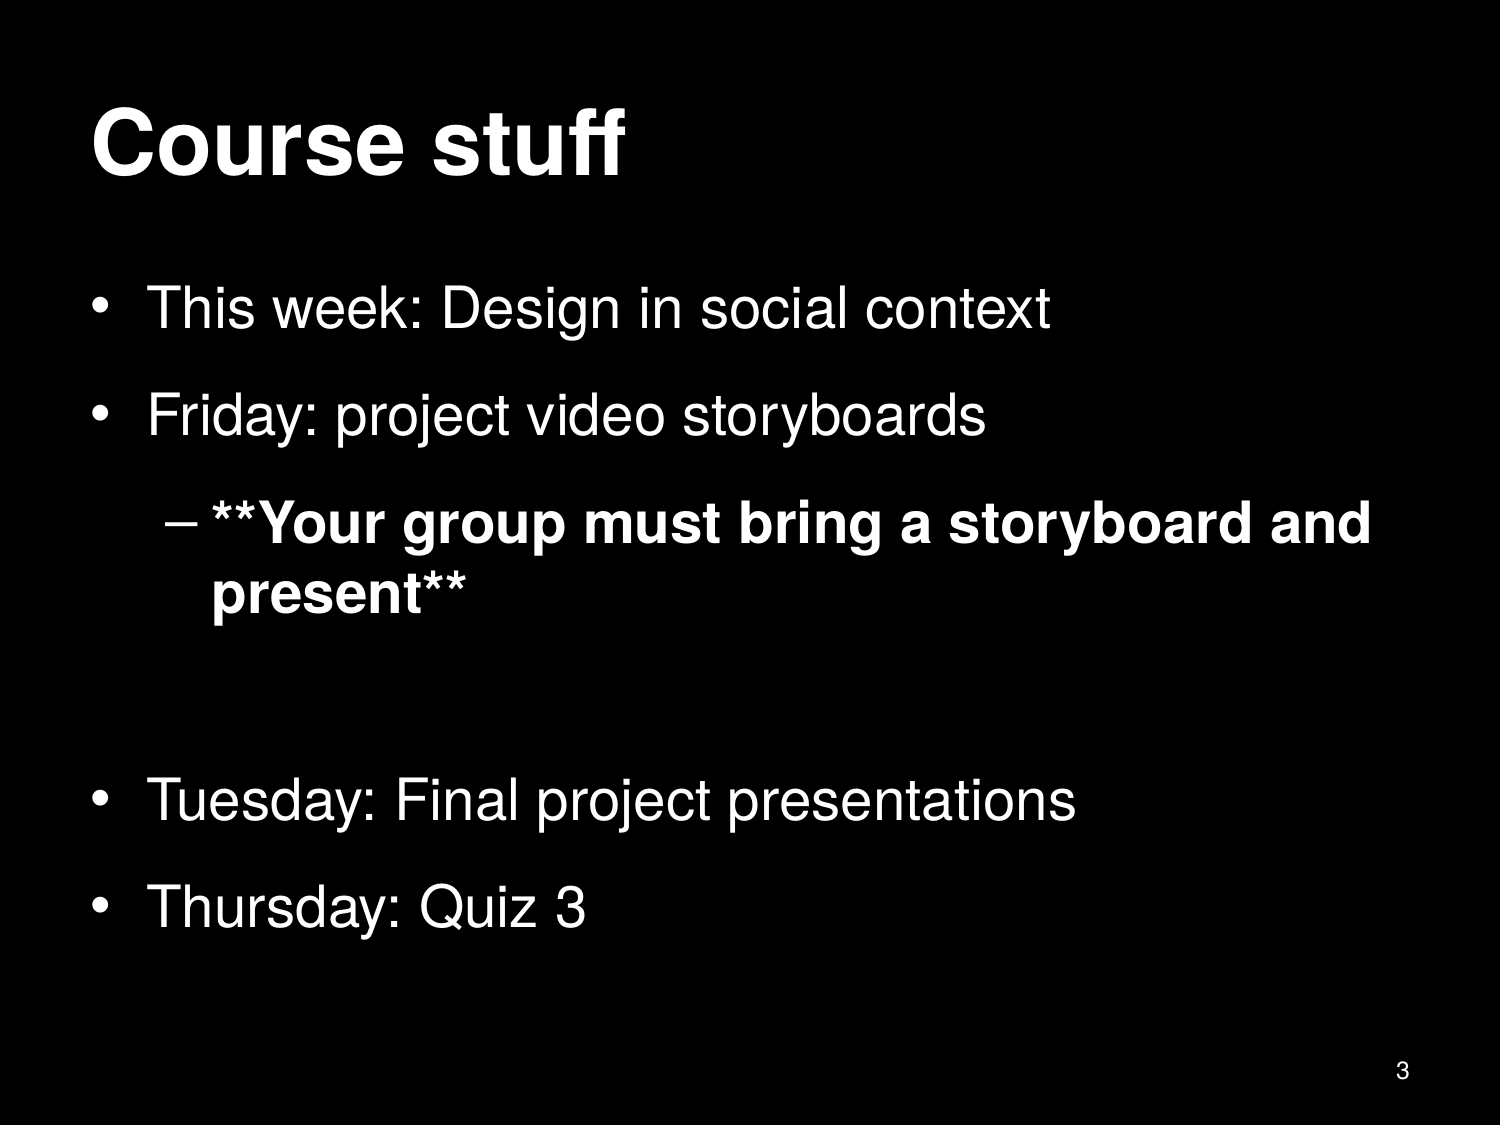

# Course stuff
This week: Design in social context
Friday: project video storyboards
**Your group must bring a storyboard and present**

Tuesday: Final project presentations
Thursday: Quiz 3
3